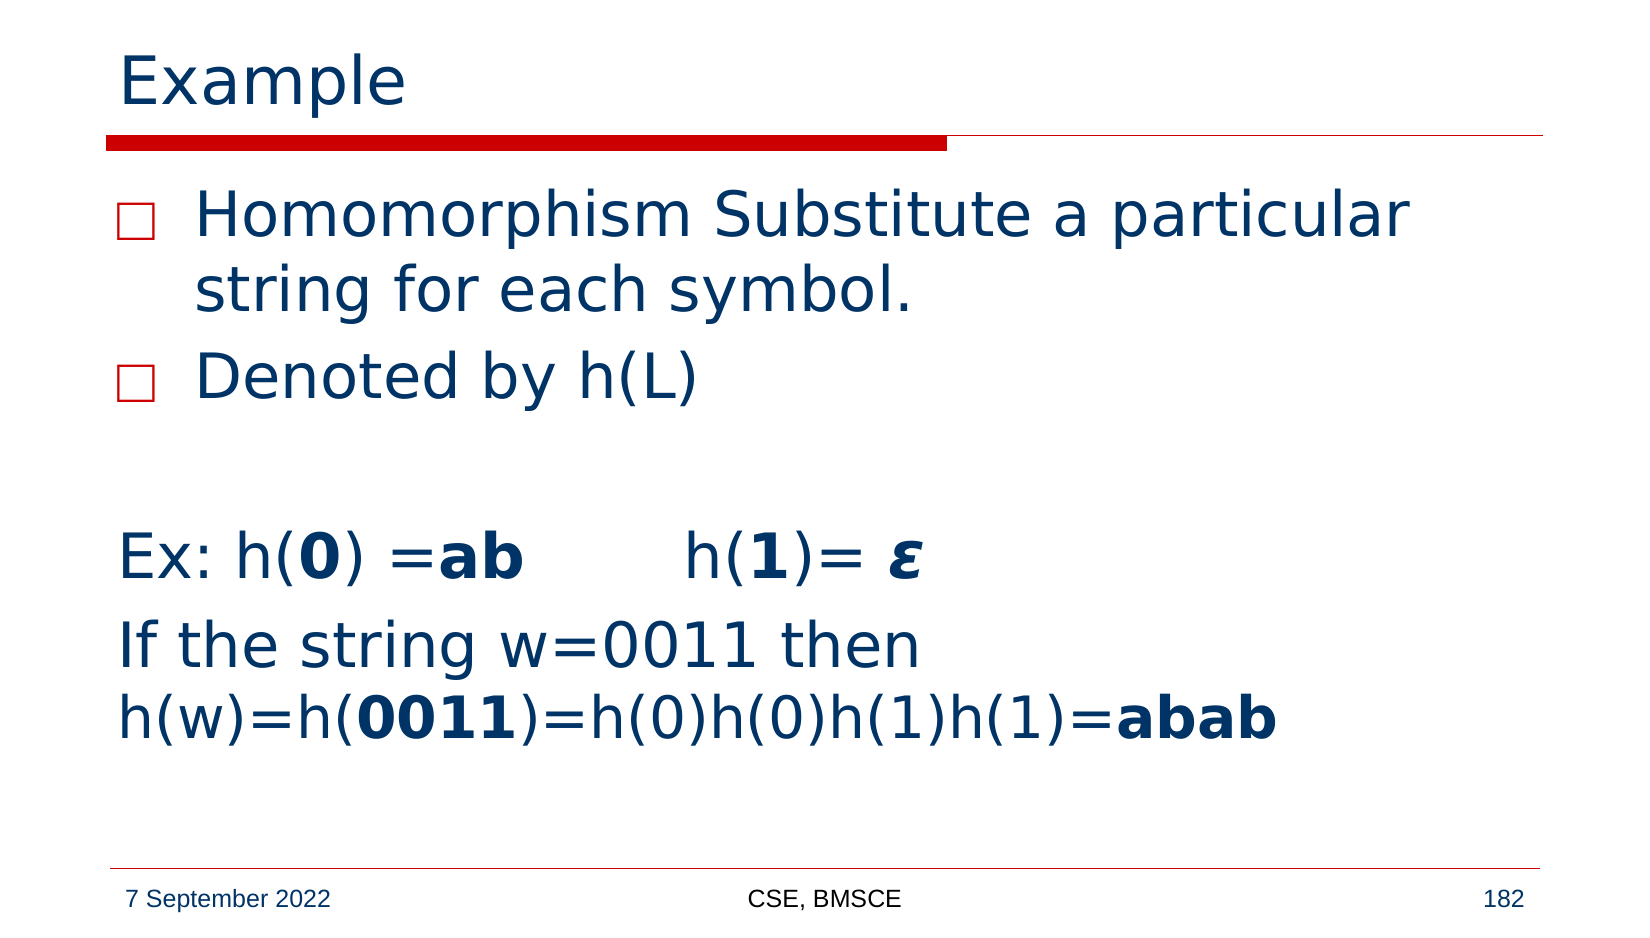

# Example
Homomorphism Substitute a particular string for each symbol.
Denoted by h(L)

Ex: h(0) =ab        h(1)= 𝞮
If the string w=0011 then h(w)=h(0011)=h(0)h(0)h(1)h(1)=abab
CSE, BMSCE
182
7 September 2022